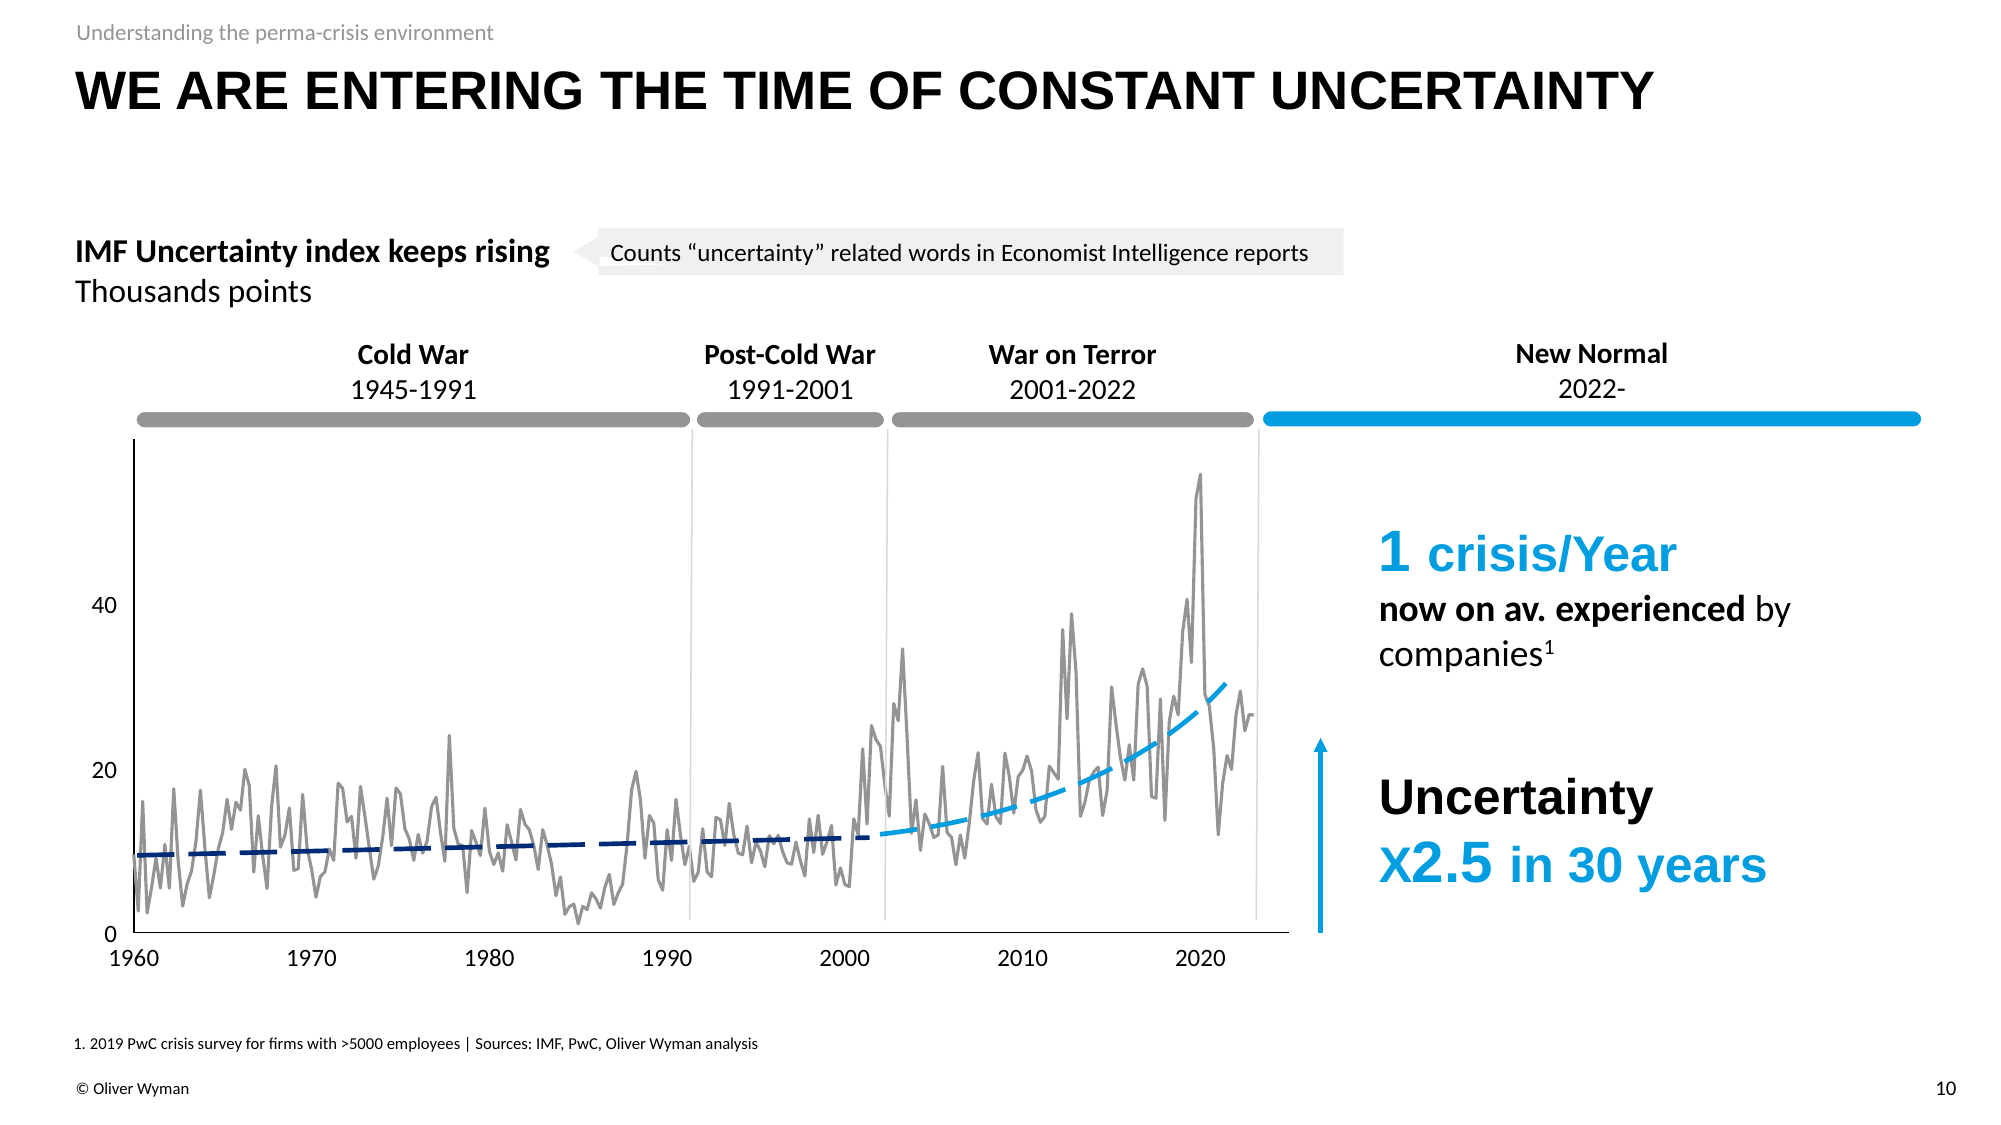

Understanding the perma-crisis environment
# We are entering the time of constant Uncertainty

Counts “uncertainty” related words in Economist Intelligence reports
IMF Uncertainty index keeps rising
Thousands points

New Normal
2022-
War on Terror
2001-2022
Post-Cold War
1991-2001
Cold War
1945-1991

### Chart

| Category |  |
|---|---|
1 crisis/Year
now on av. experienced by companies1
40
20
Uncertainty
X2.5 in 30 years
0
1960
1970
1980
1990
2000
2010
2020
1. 2019 PwC crisis survey for firms with >5000 employees | Sources: IMF, PwC, Oliver Wyman analysis